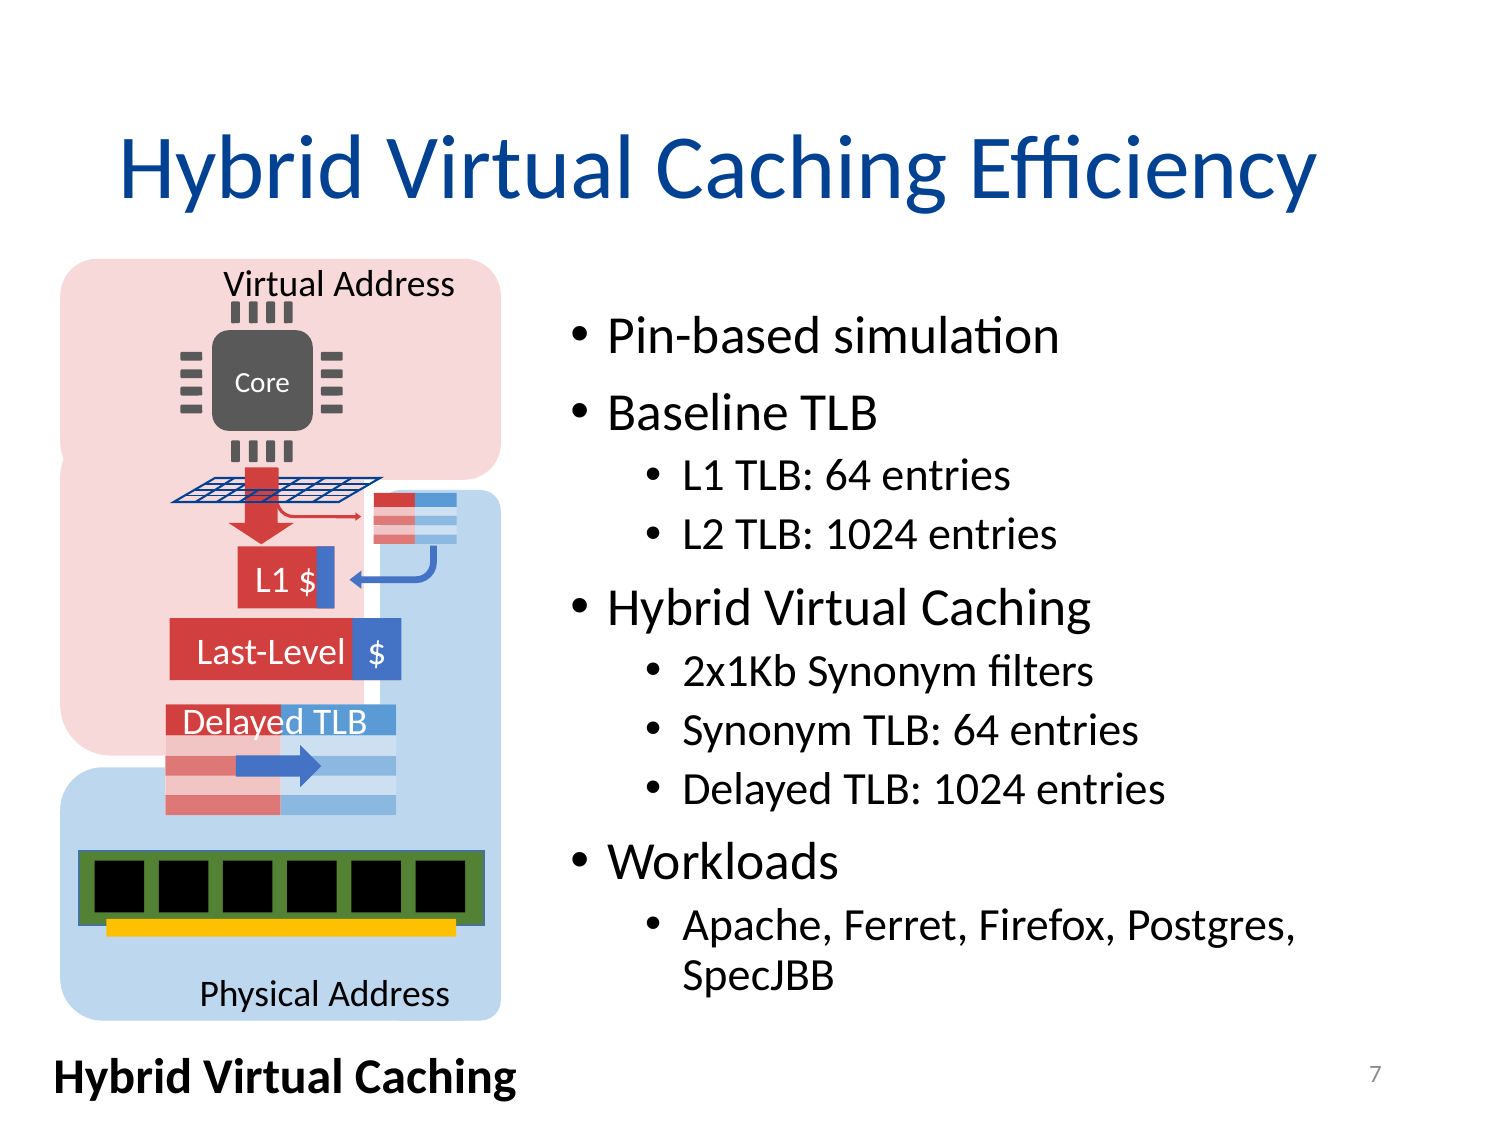

# Hybrid Virtual Caching Efficiency
Virtual Address

Physical Address

Core

L1 $

$
Last-Level $

Delayed TLB

Hybrid Virtual Caching
Pin-based simulation
Baseline TLB
L1 TLB: 64 entries
L2 TLB: 1024 entries
Hybrid Virtual Caching
2x1Kb Synonym filters
Synonym TLB: 64 entries
Delayed TLB: 1024 entries
Workloads
Apache, Ferret, Firefox, Postgres, SpecJBB
7